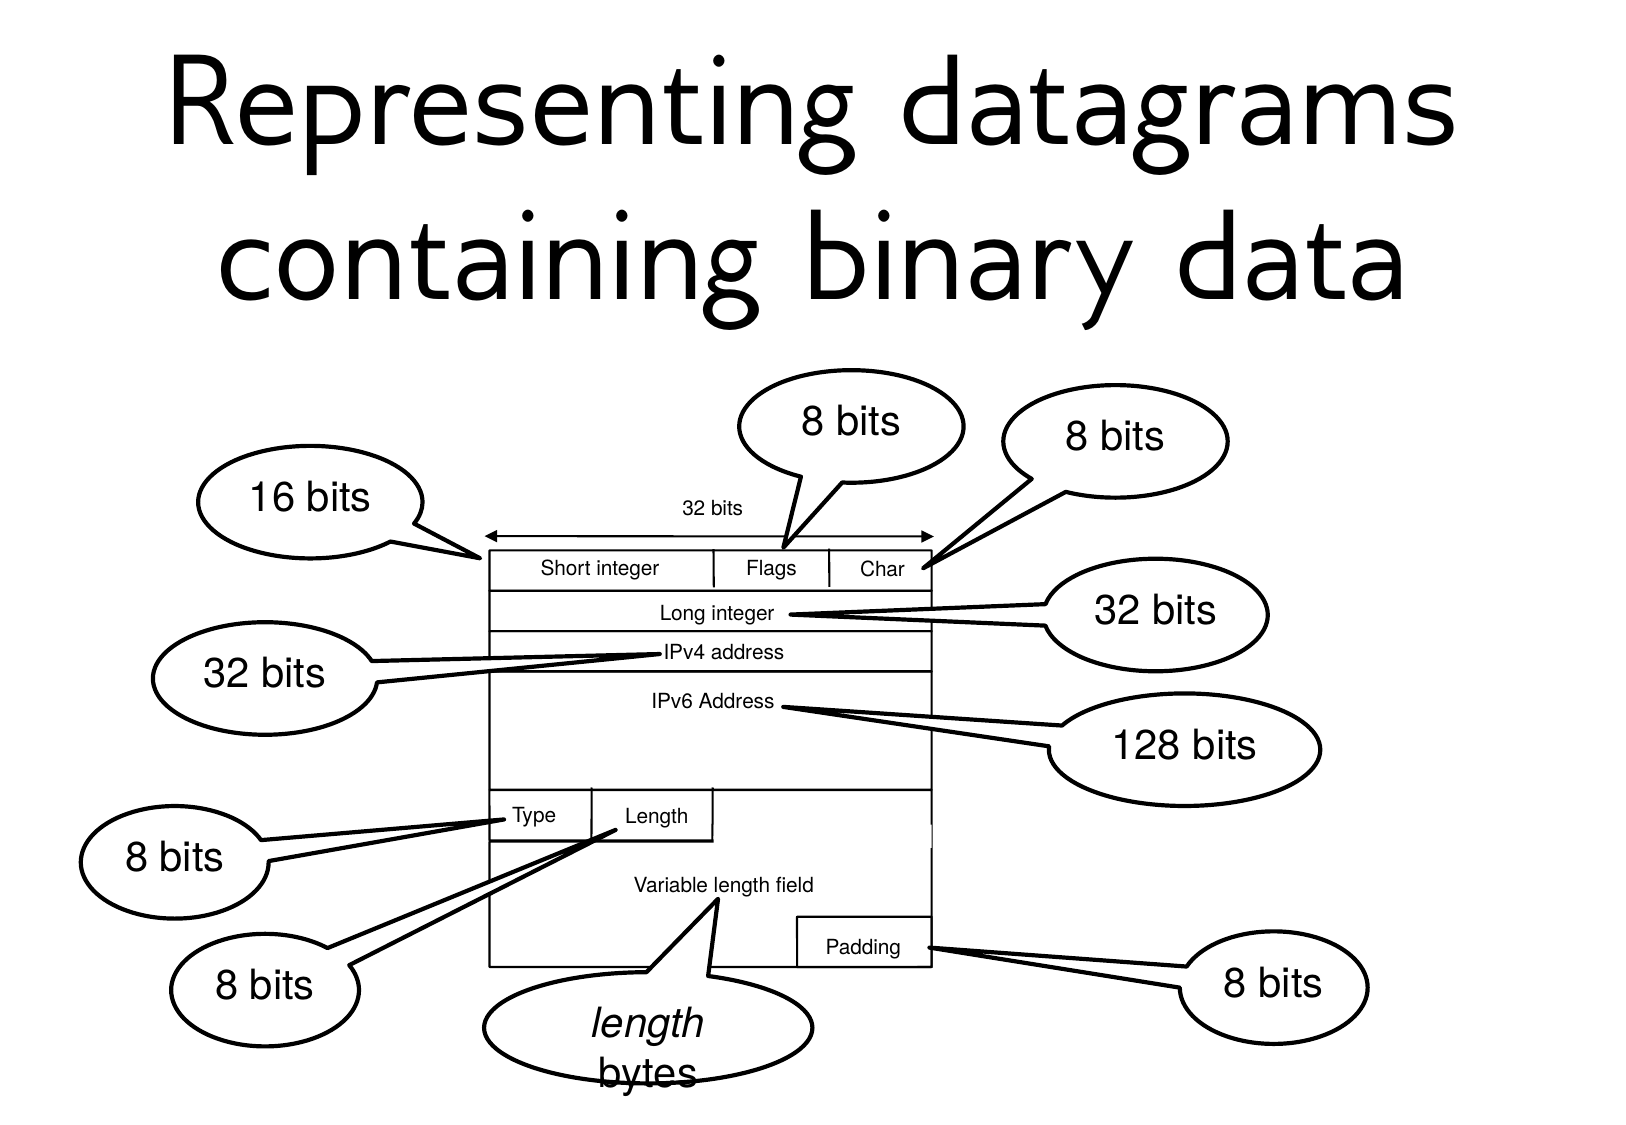

# Representing datagrams containing binary data
8 bits
8 bits
16 bits
32 bits

32 bits
Short integer
Flags
Char

Long integer
32 bits

IPv4 address

IPv6 Address
128 bits

8 bits
Type
Length

Variable length field

8 bits
8 bits
Padding
length bytes